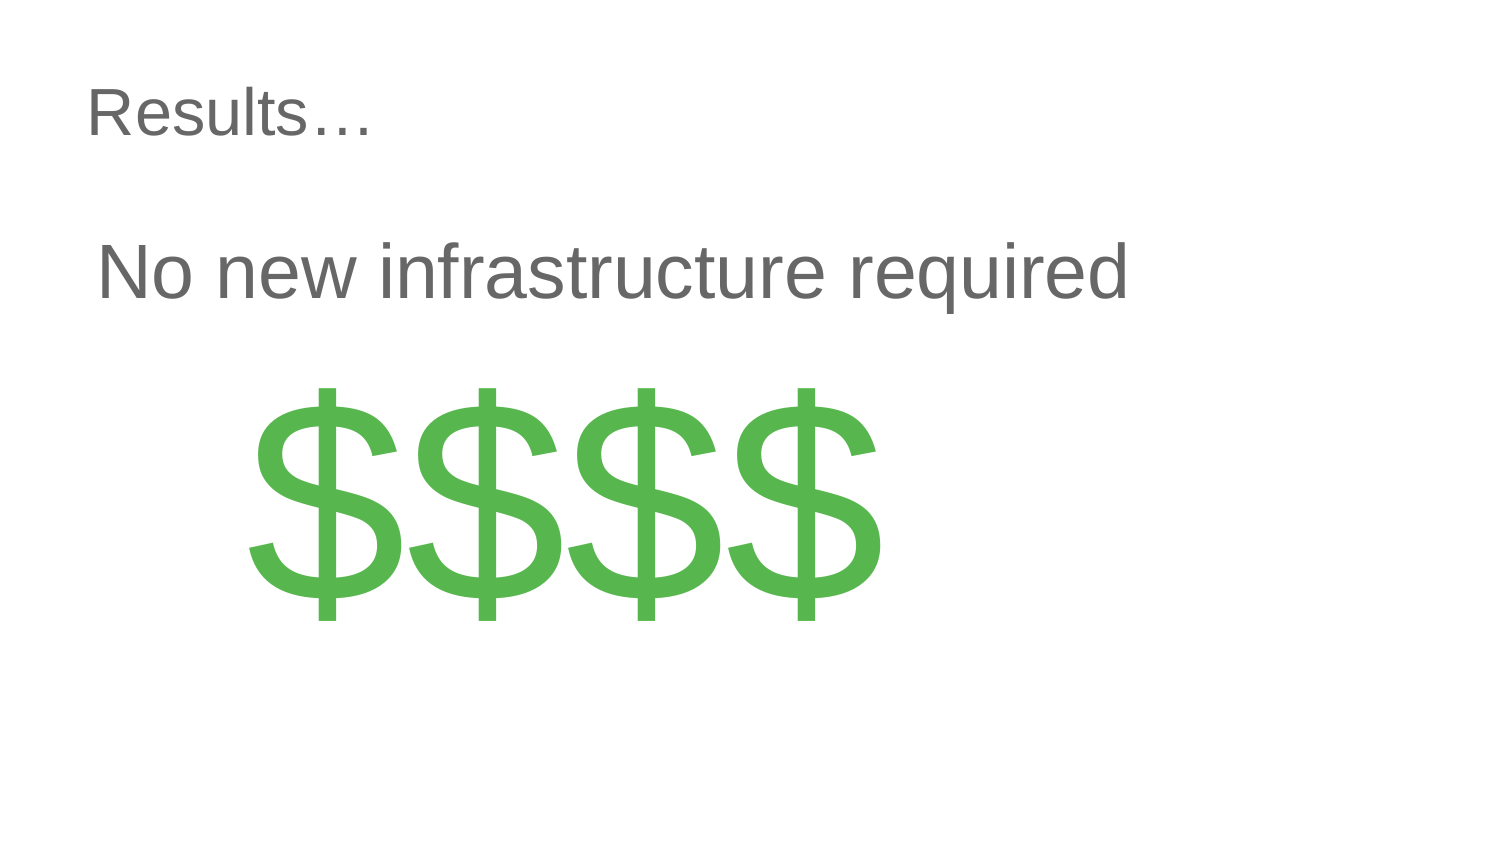

# Results…
No new infrastructure required
	$$$$